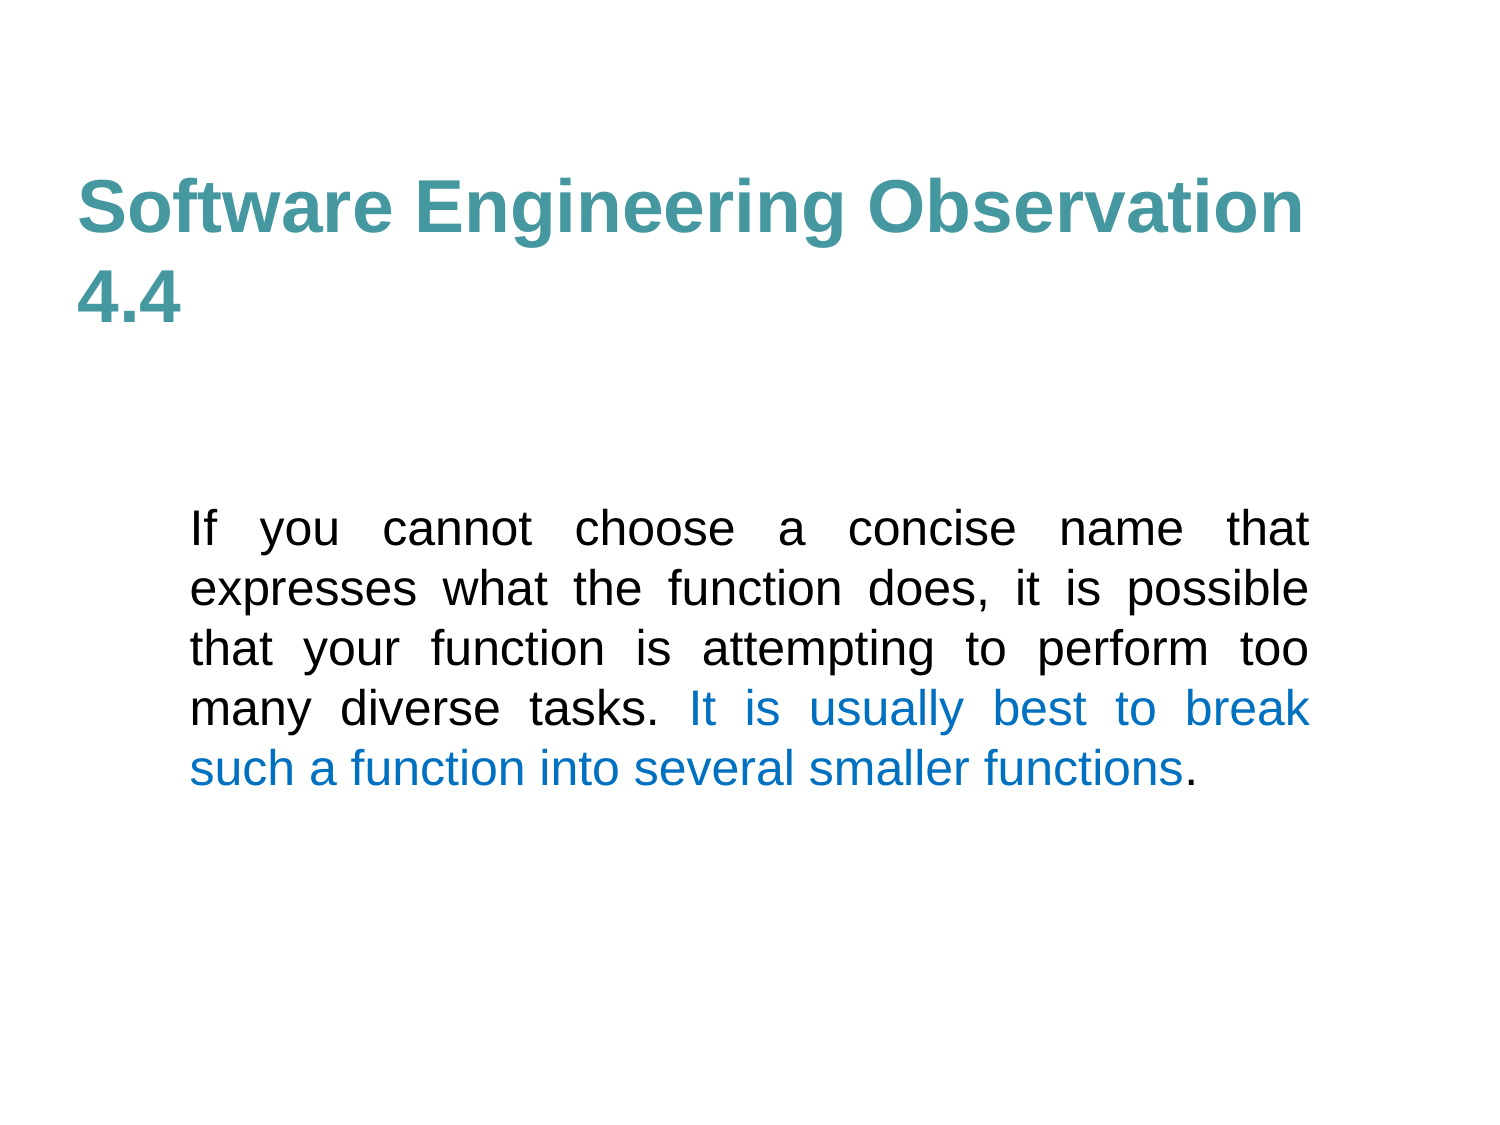

# Software Engineering Observation 4.4
If you cannot choose a concise name that expresses what the function does, it is possible that your function is attempting to perform too many diverse tasks. It is usually best to break such a function into several smaller functions.